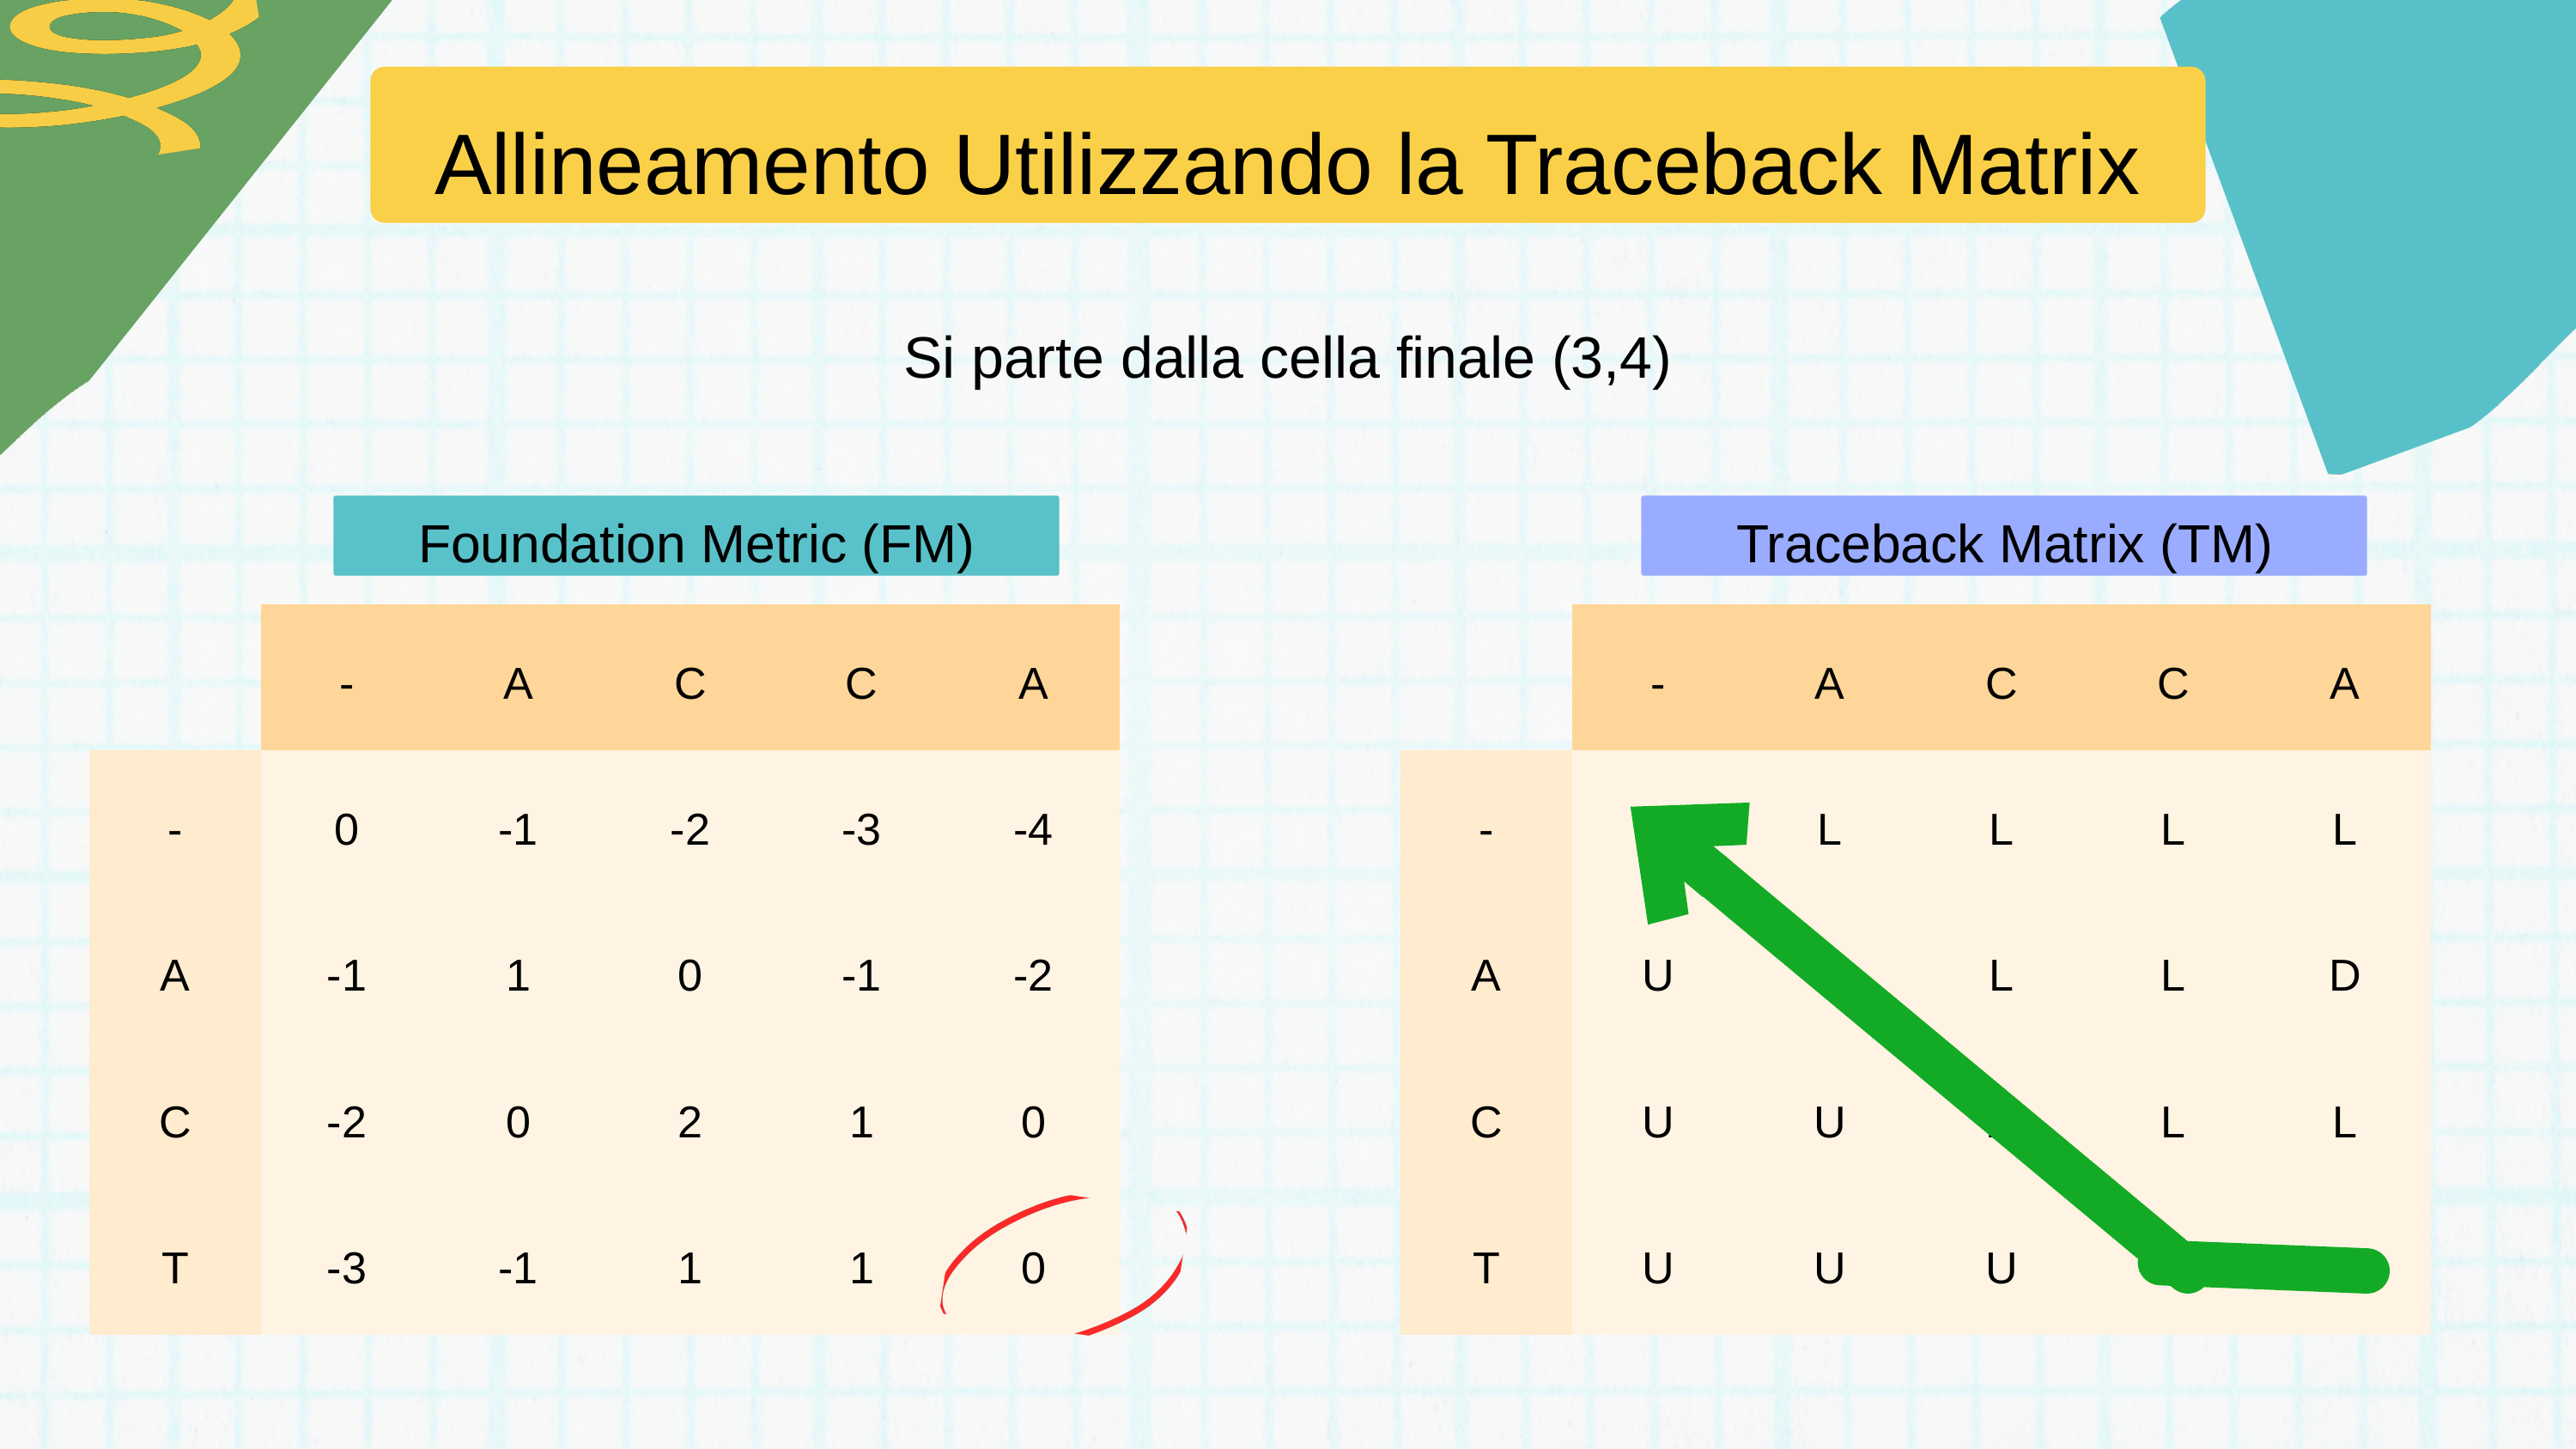

Allineamento Utilizzando la Traceback Matrix
Si parte dalla cella finale (3,4)

Foundation Metric (FM)

Traceback Matrix (TM)
|  | - | A | C | C | A |
| --- | --- | --- | --- | --- | --- |
| - | 0 | -1 | -2 | -3 | -4 |
| A | -1 | 1 | 0 | -1 | -2 |
| C | -2 | 0 | 2 | 1 | 0 |
| T | -3 | -1 | 1 | 1 | 0 |
|  | - | A | C | C | A |
| --- | --- | --- | --- | --- | --- |
| - | E | L | L | L | L |
| A | U | D | L | L | D |
| C | U | U | D | L | L |
| T | U | U | U | D | L |